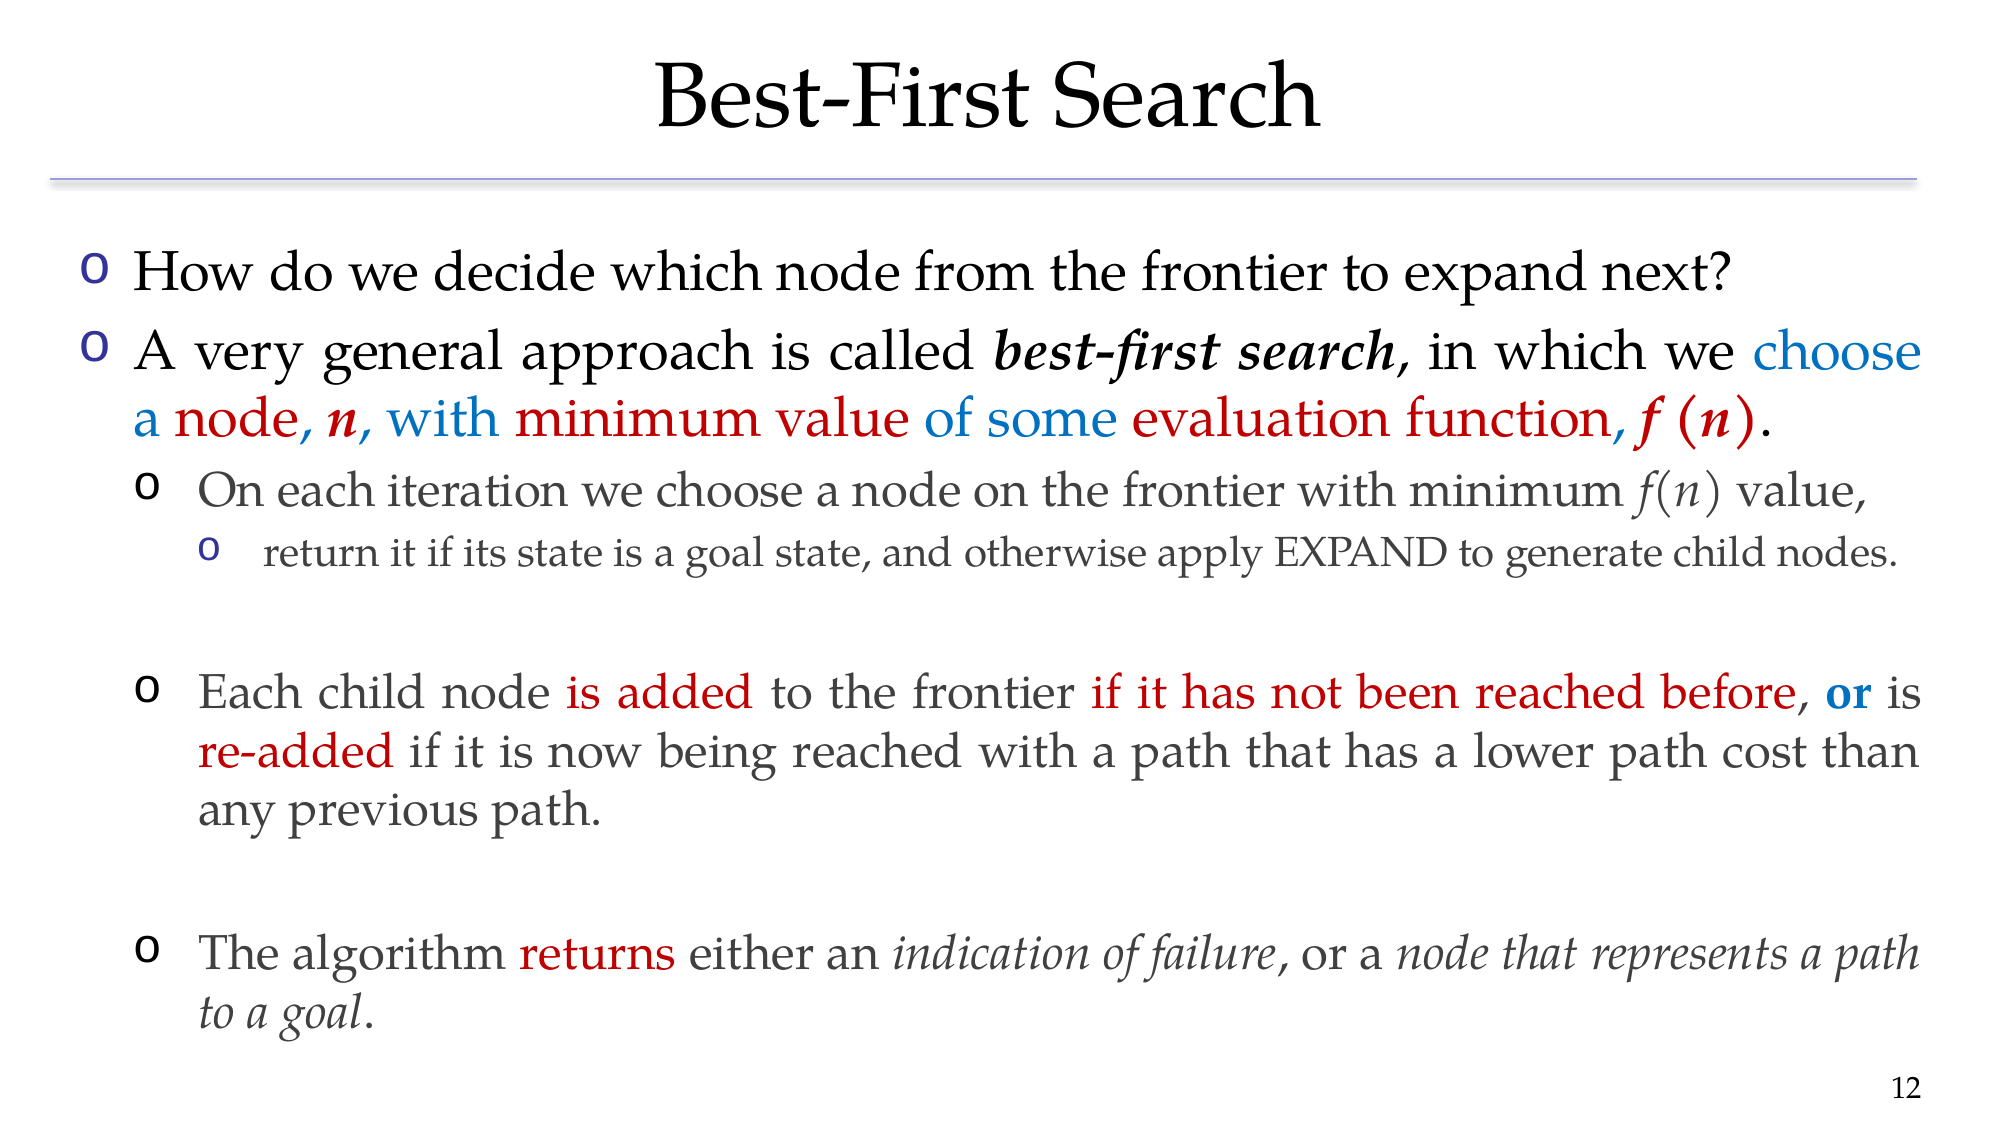

# Best-First Search
How do we decide which node from the frontier to expand next?
A very general approach is called best-first search, in which we choose a node, n, with minimum value of some evaluation function, f (n).
On each iteration we choose a node on the frontier with minimum f(n) value,
return it if its state is a goal state, and otherwise apply EXPAND to generate child nodes.

Each child node is added to the frontier if it has not been reached before, or is re-added if it is now being reached with a path that has a lower path cost than any previous path.

The algorithm returns either an indication of failure, or a node that represents a path to a goal.
12